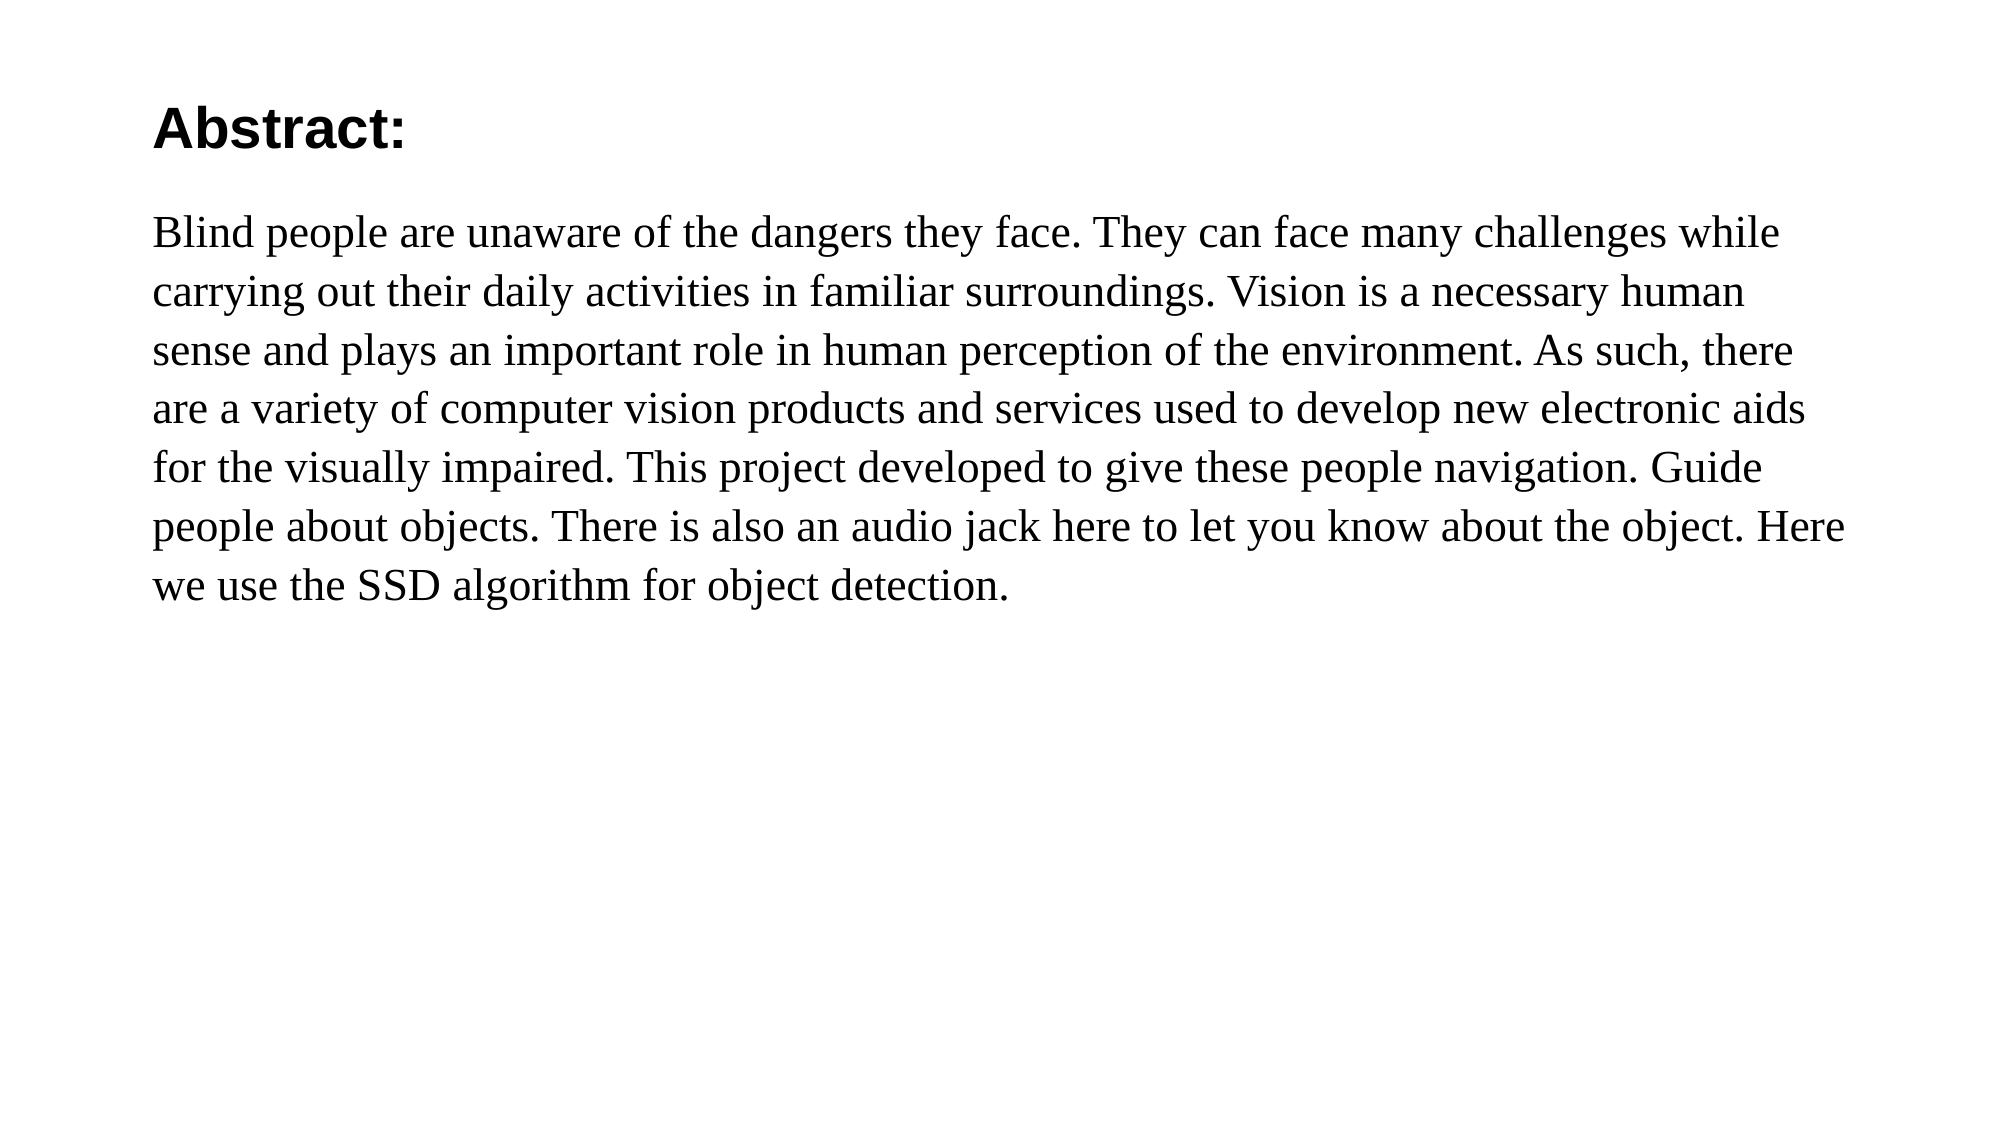

Abstract:
Blind people are unaware of the dangers they face. They can face many challenges while carrying out their daily activities in familiar surroundings. Vision is a necessary human sense and plays an important role in human perception of the environment. As such, there are a variety of computer vision products and services used to develop new electronic aids for the visually impaired. This project developed to give these people navigation. Guide people about objects. There is also an audio jack here to let you know about the object. Here we use the SSD algorithm for object detection.